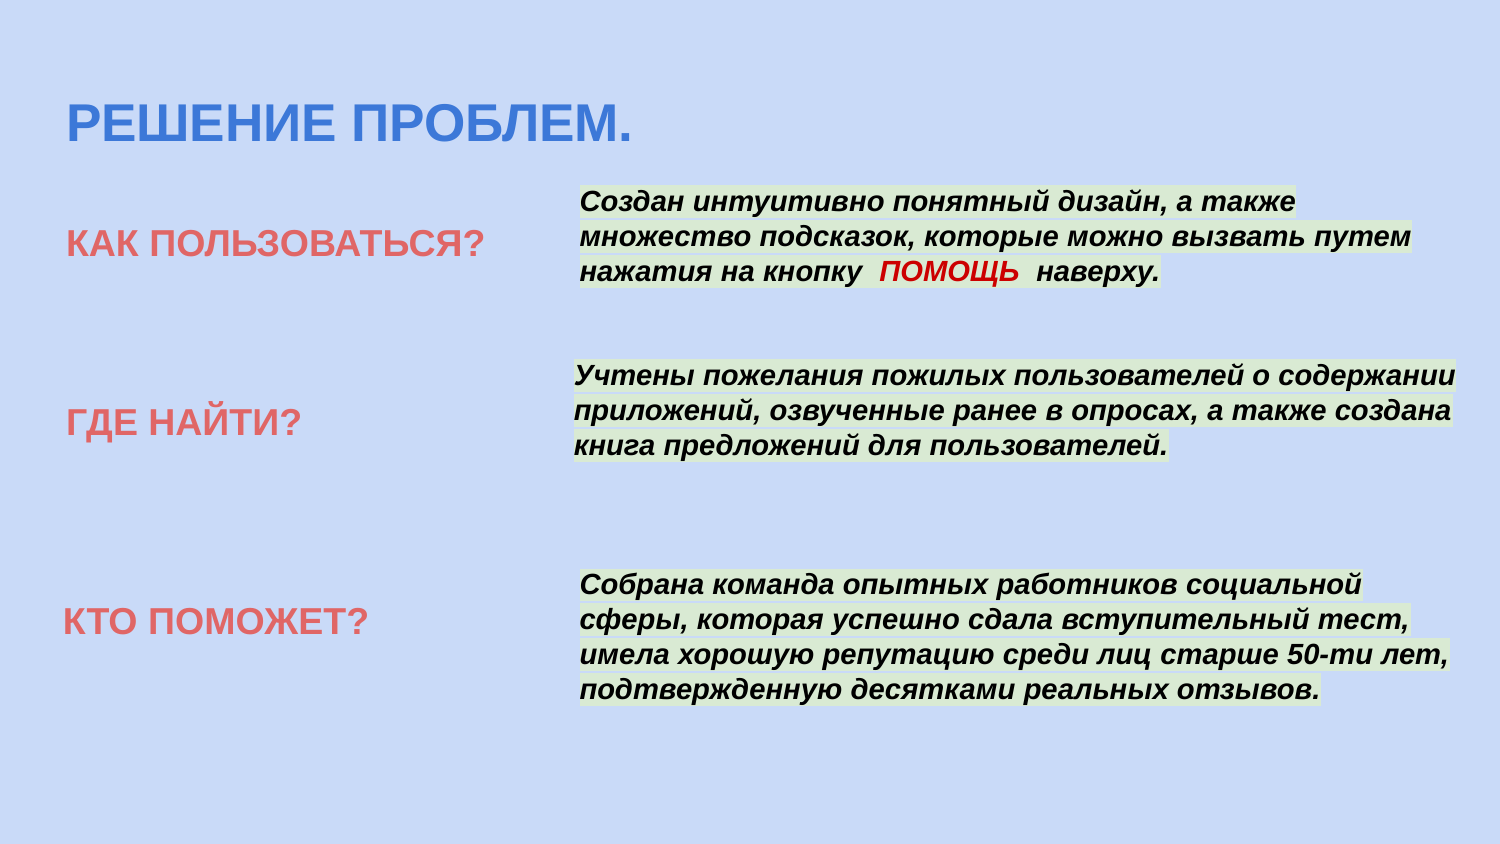

# РЕШЕНИЕ ПРОБЛЕМ.
Создан интуитивно понятный дизайн, а также множество подсказок, которые можно вызвать путем нажатия на кнопку  ПОМОЩЬ  наверху.
КАК ПОЛЬЗОВАТЬСЯ?
Учтены пожелания пожилых пользователей о содержании приложений, озвученные ранее в опросах, а также создана книга предложений для пользователей.
ГДЕ НАЙТИ?
Собрана команда опытных работников социальной сферы, которая успешно сдала вступительный тест, имела хорошую репутацию среди лиц старше 50-ти лет, подтвержденную десятками реальных отзывов.
КТО ПОМОЖЕТ?